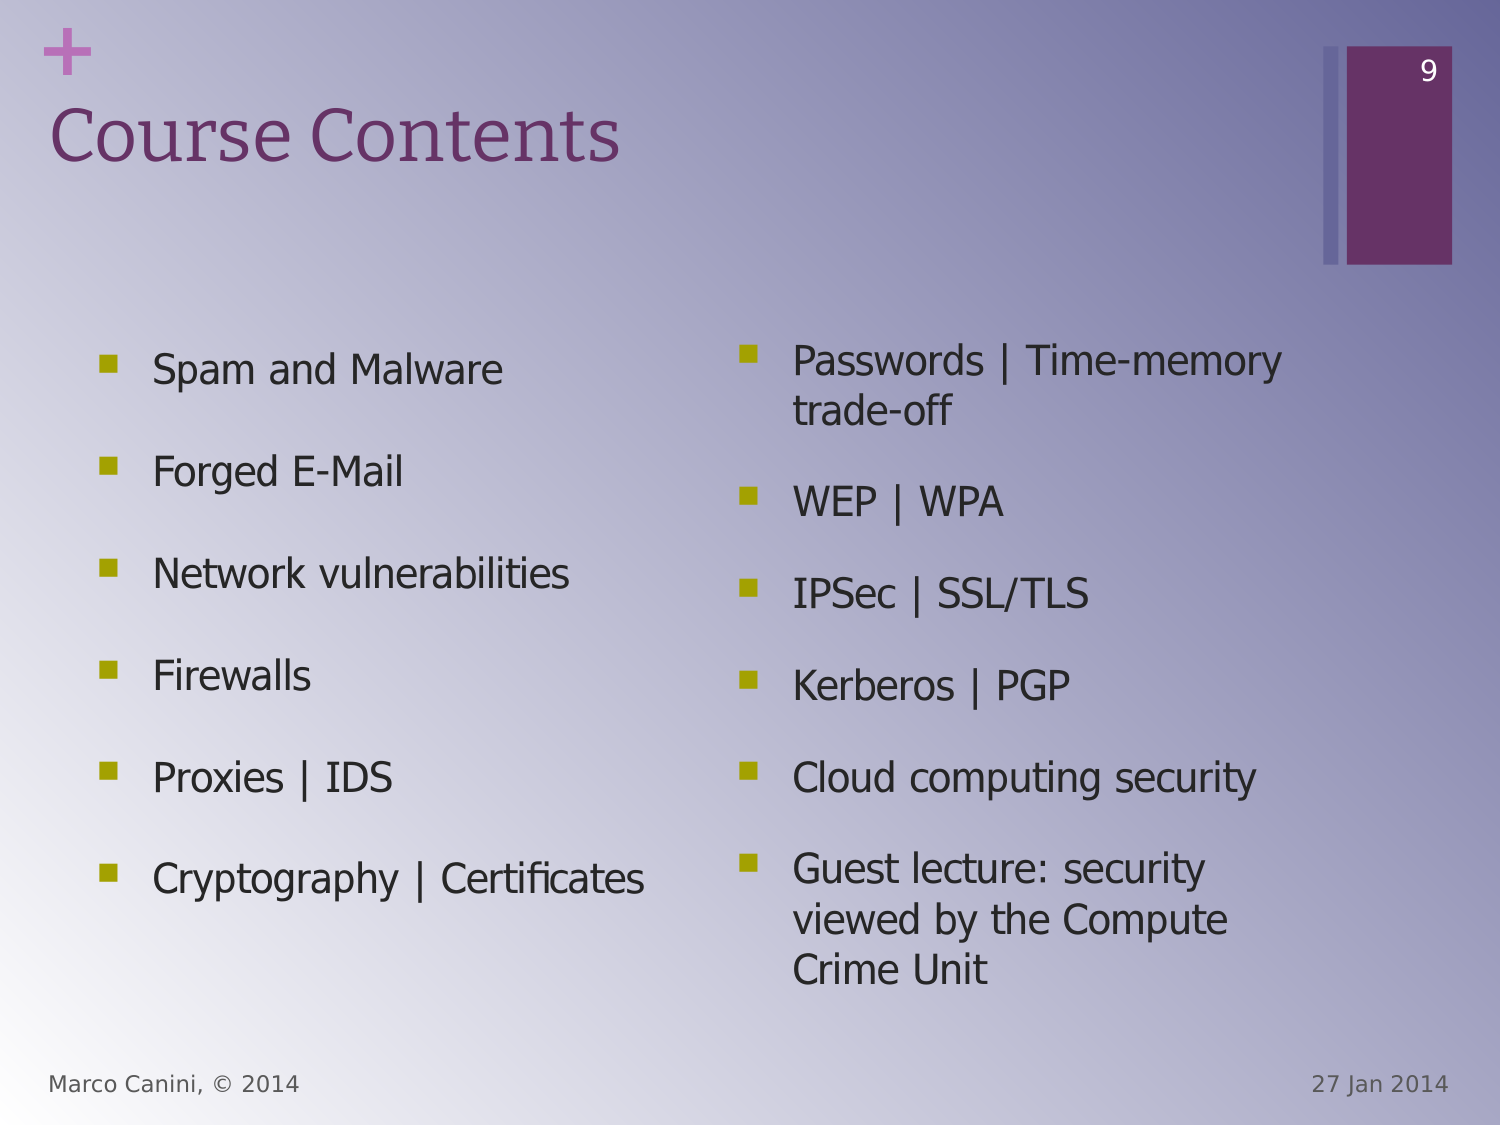

9
# Course Contents
Spam and Malware
Forged E-Mail
Network vulnerabilities
Firewalls
Proxies | IDS
Cryptography | Certificates
Passwords | Time-memory trade-off
WEP | WPA
IPSec | SSL/TLS
Kerberos | PGP
Cloud computing security
Guest lecture: security viewed by the Compute Crime Unit
Marco Canini, © 2014
27 Jan 2014